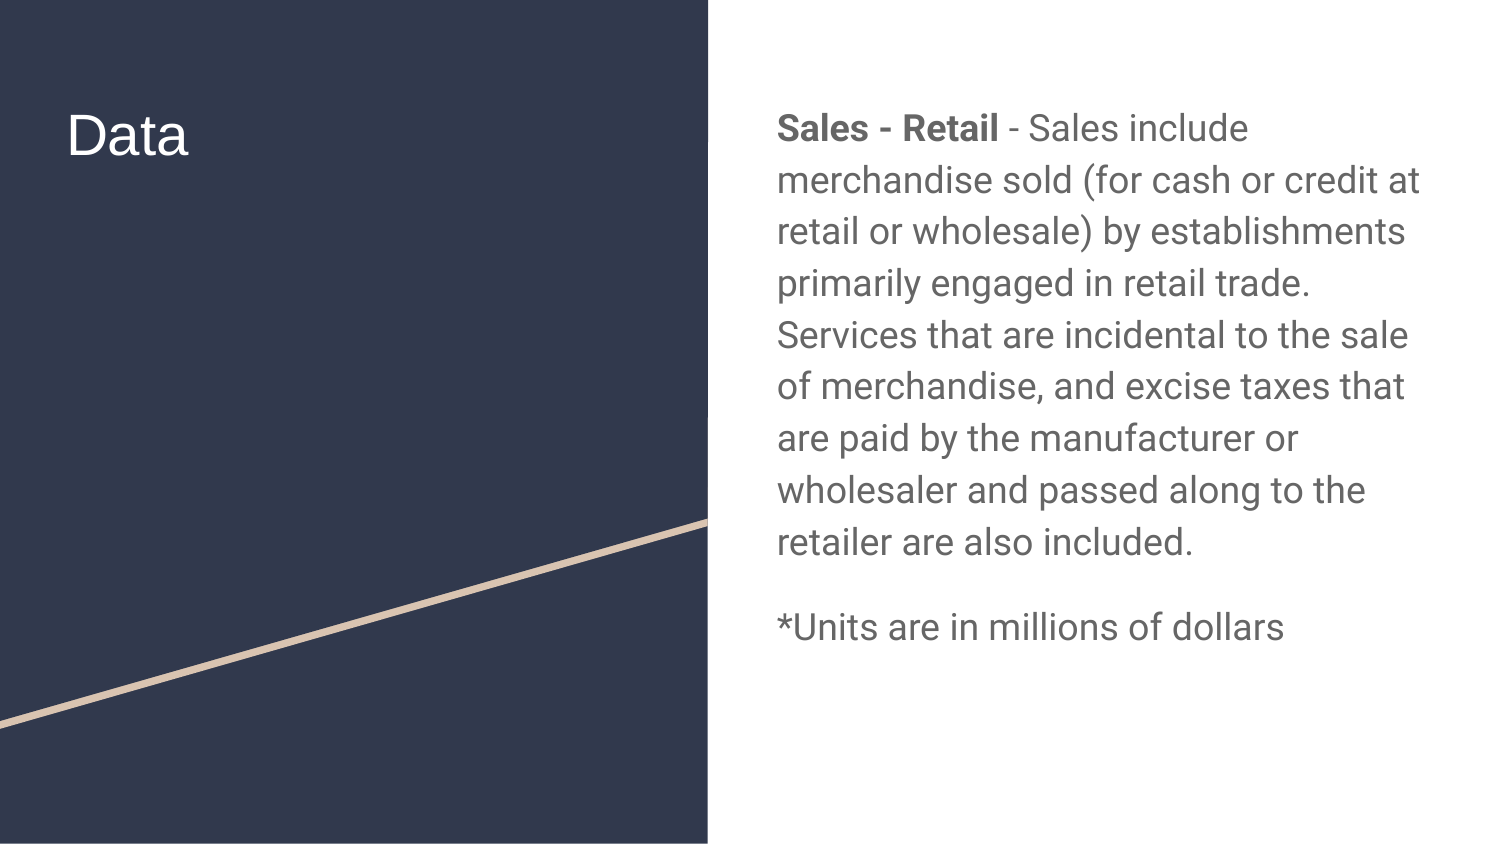

# Data
Sales - Retail - Sales include merchandise sold (for cash or credit at retail or wholesale) by establishments primarily engaged in retail trade. Services that are incidental to the sale of merchandise, and excise taxes that are paid by the manufacturer or wholesaler and passed along to the retailer are also included.
*Units are in millions of dollars